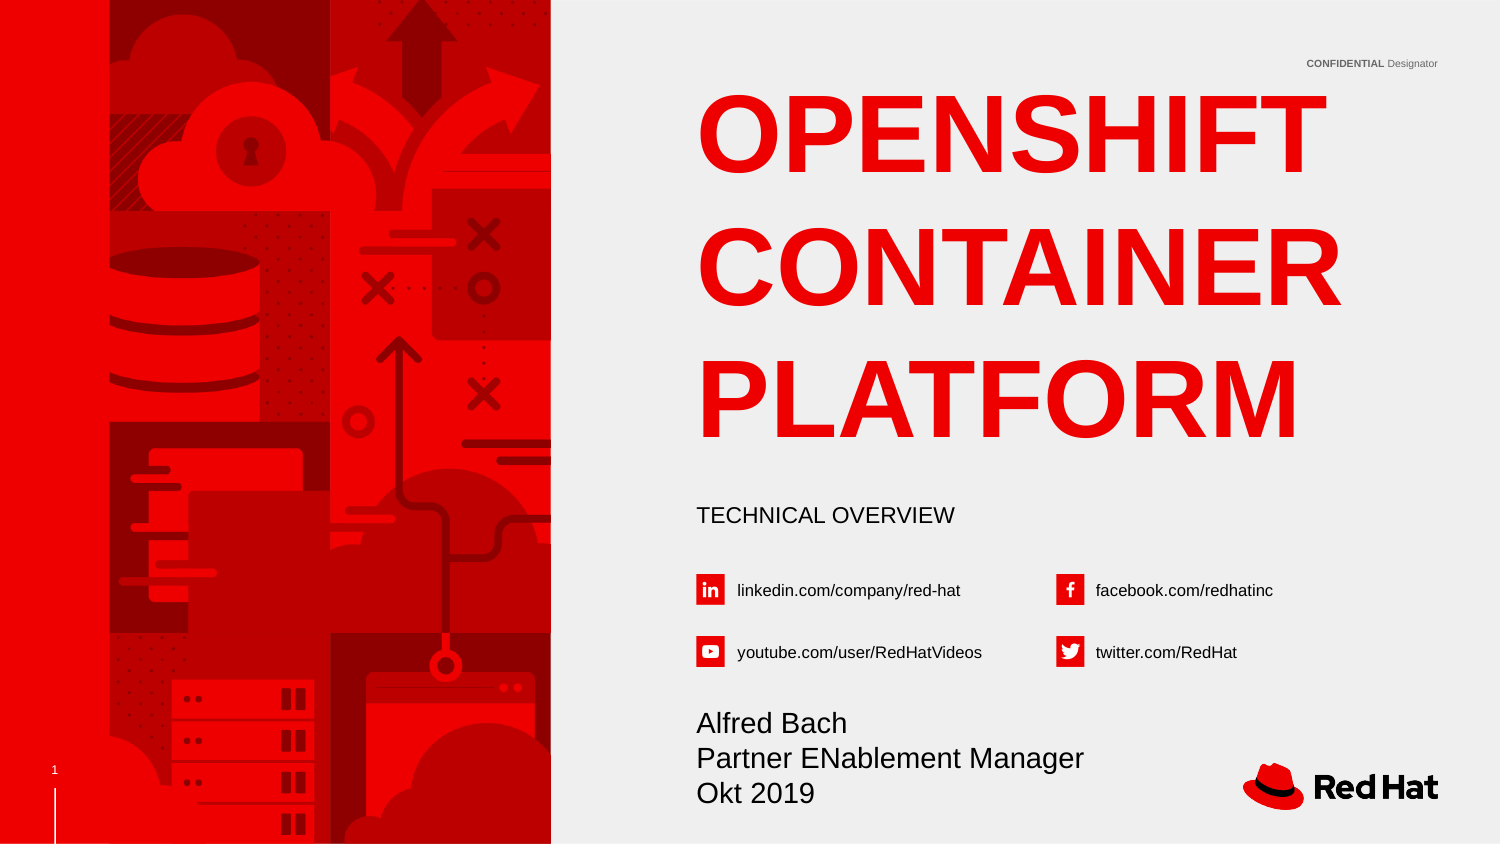

# OPENSHIFT CONTAINER PLATFORM

TECHNICAL OVERVIEW
Alfred Bach
Partner ENablement Manager
Okt 2019
1